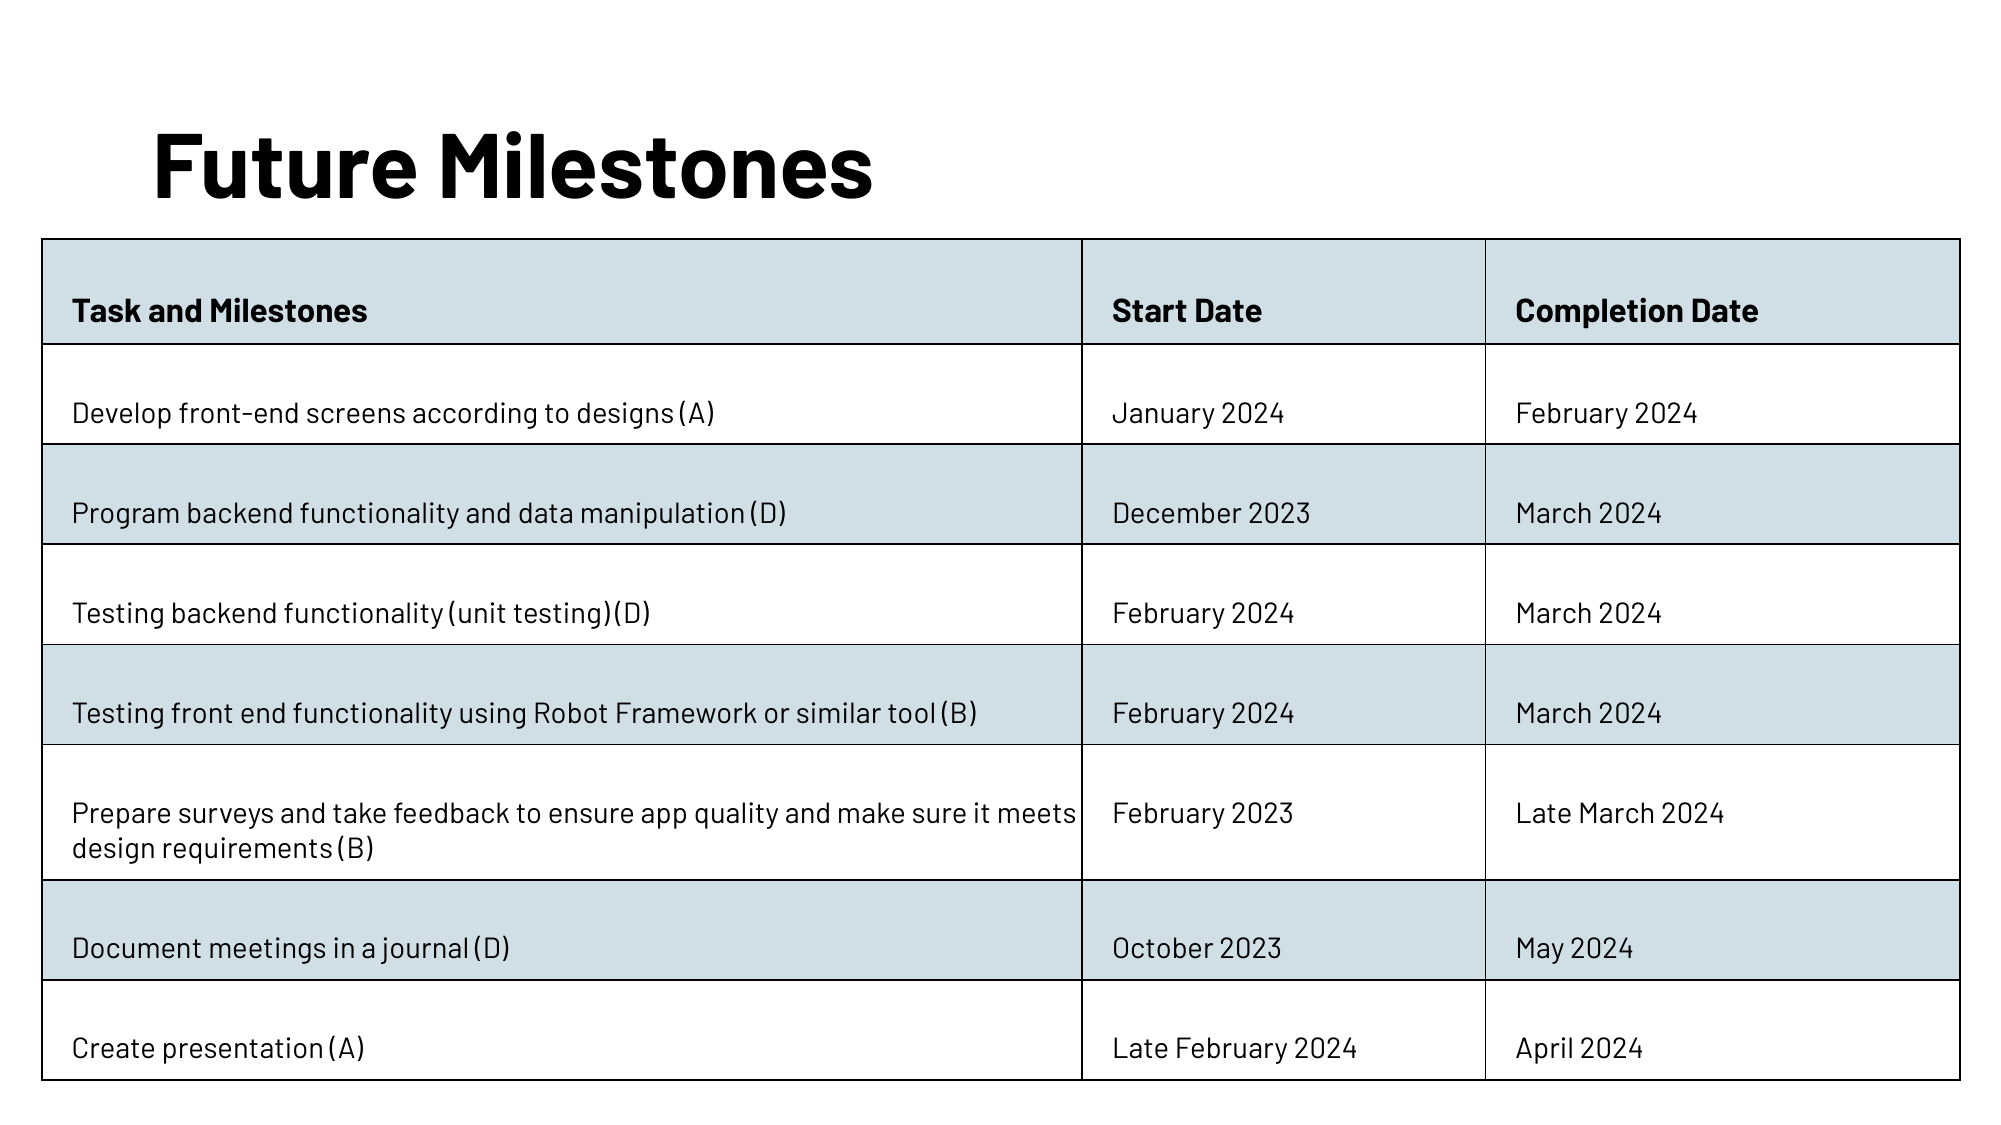

# Future Milestones
| Task and Milestones | Start Date | Completion Date |
| --- | --- | --- |
| Develop front-end screens according to designs (A) | January 2024 | February 2024 |
| Program backend functionality and data manipulation (D) | December 2023 | March 2024 |
| Testing backend functionality (unit testing) (D) | February 2024 | March 2024 |
| Testing front end functionality using Robot Framework or similar tool (B) | February 2024 | March 2024 |
| Prepare surveys and take feedback to ensure app quality and make sure it meets design requirements (B) | February 2023 | Late March 2024 |
| Document meetings in a journal (D) | October 2023 | May 2024 |
| Create presentation (A) | Late February 2024 | April 2024 |